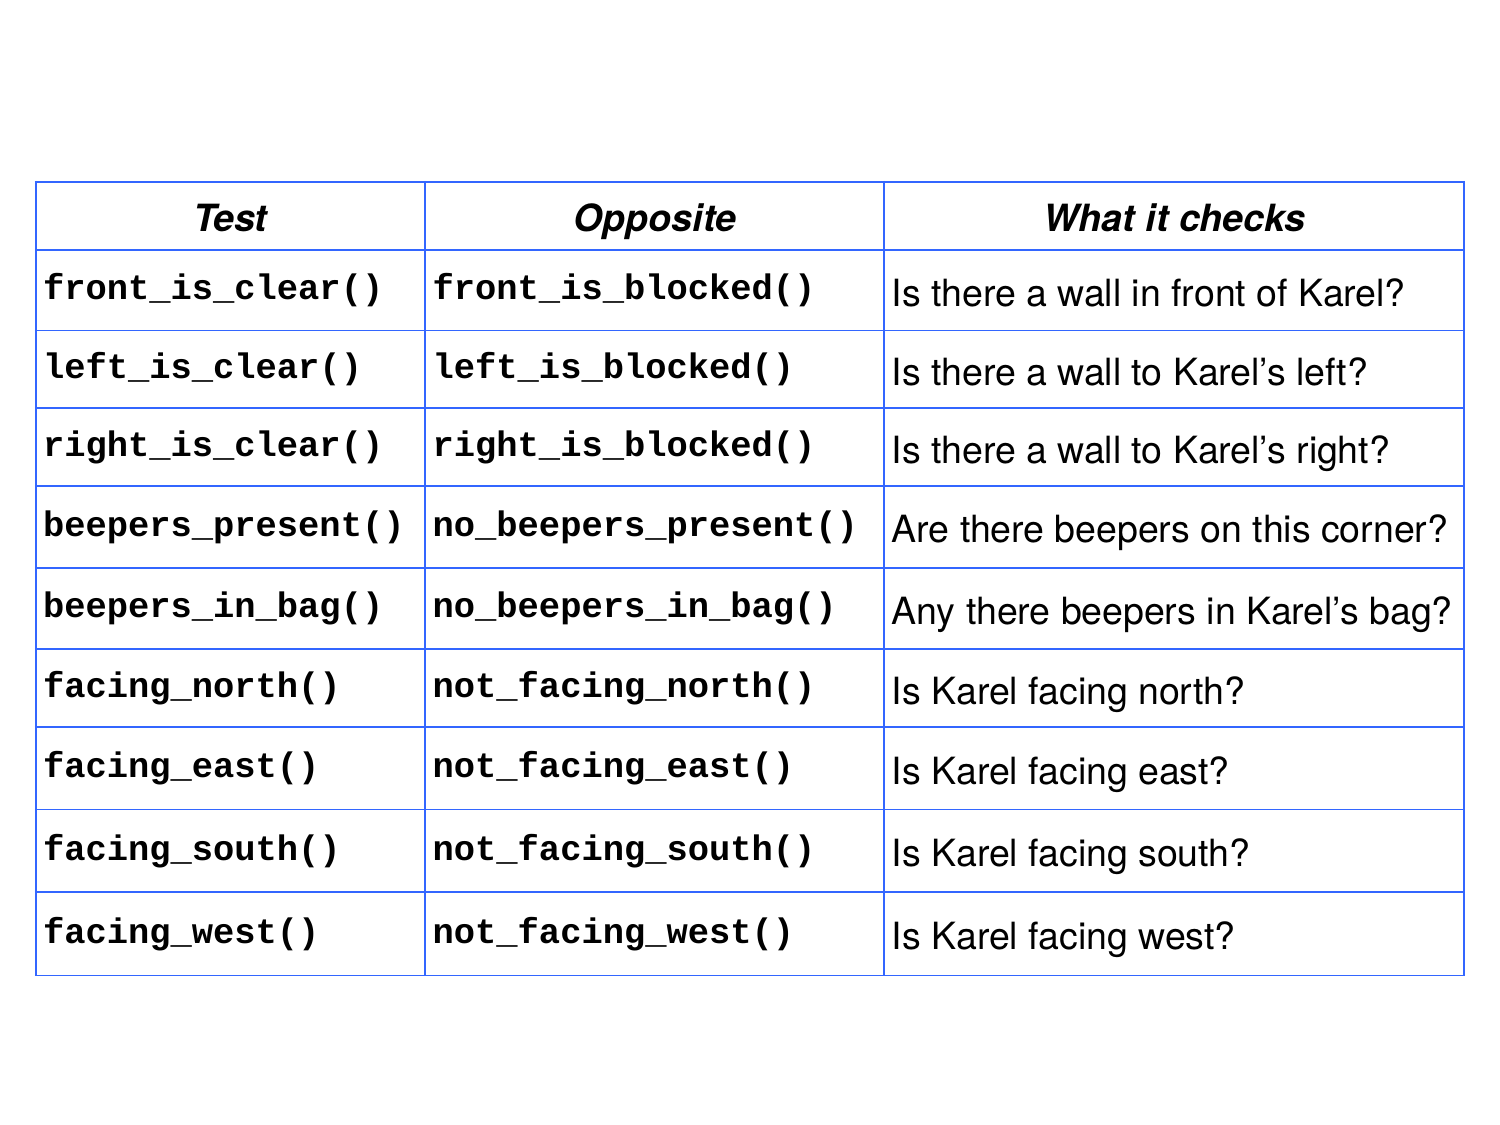

| Test | Opposite | What it checks |
| --- | --- | --- |
| front\_is\_clear() | front\_is\_blocked() | Is there a wall in front of Karel? |
| left\_is\_clear() | left\_is\_blocked() | Is there a wall to Karel’s left? |
| right\_is\_clear() | right\_is\_blocked() | Is there a wall to Karel’s right? |
| beepers\_present() | no\_beepers\_present() | Are there beepers on this corner? |
| beepers\_in\_bag() | no\_beepers\_in\_bag() | Any there beepers in Karel’s bag? |
| facing\_north() | not\_facing\_north() | Is Karel facing north? |
| facing\_east() | not\_facing\_east() | Is Karel facing east? |
| facing\_south() | not\_facing\_south() | Is Karel facing south? |
| facing\_west() | not\_facing\_west() | Is Karel facing west? |